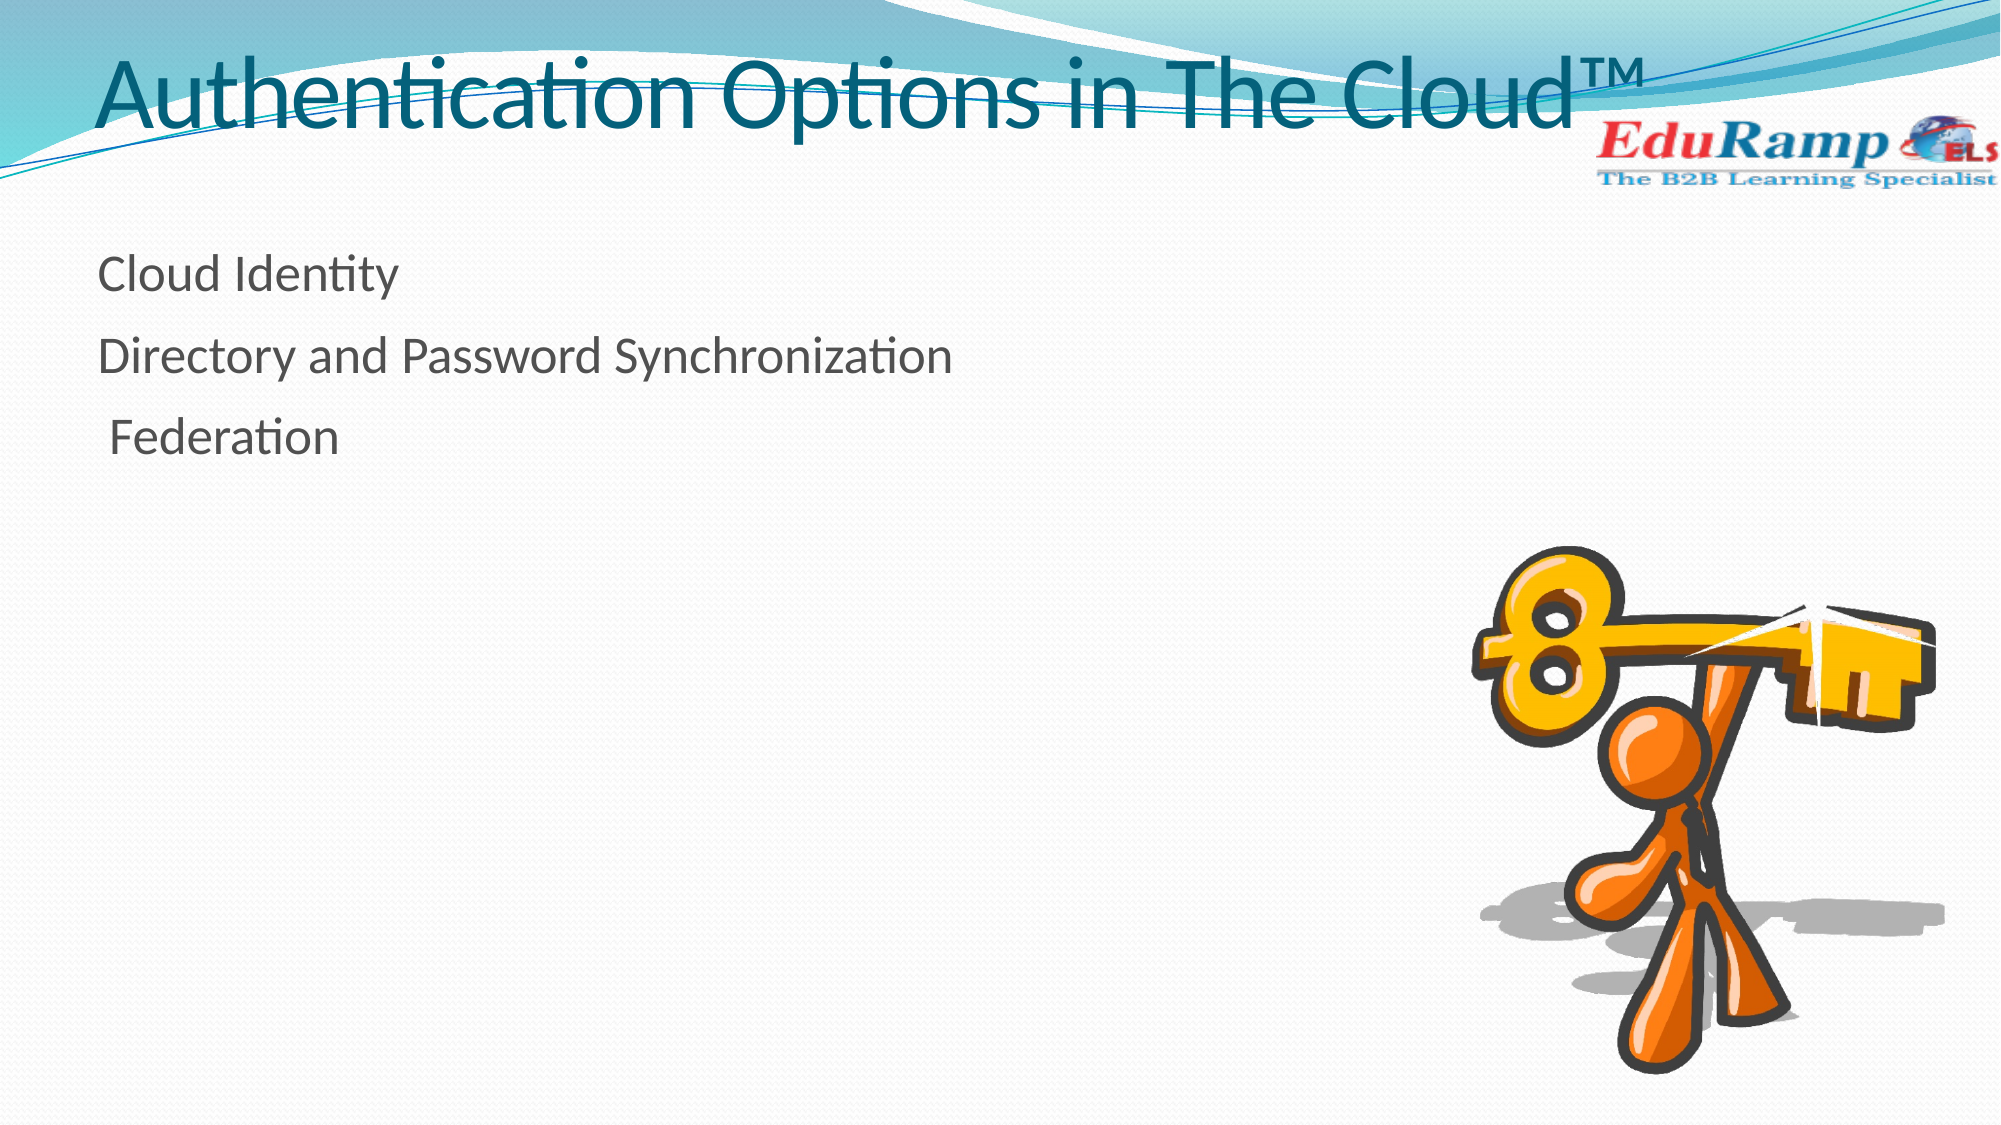

# Authentication Options in The Cloud™
Cloud Identity
Directory and Password Synchronization  Federation